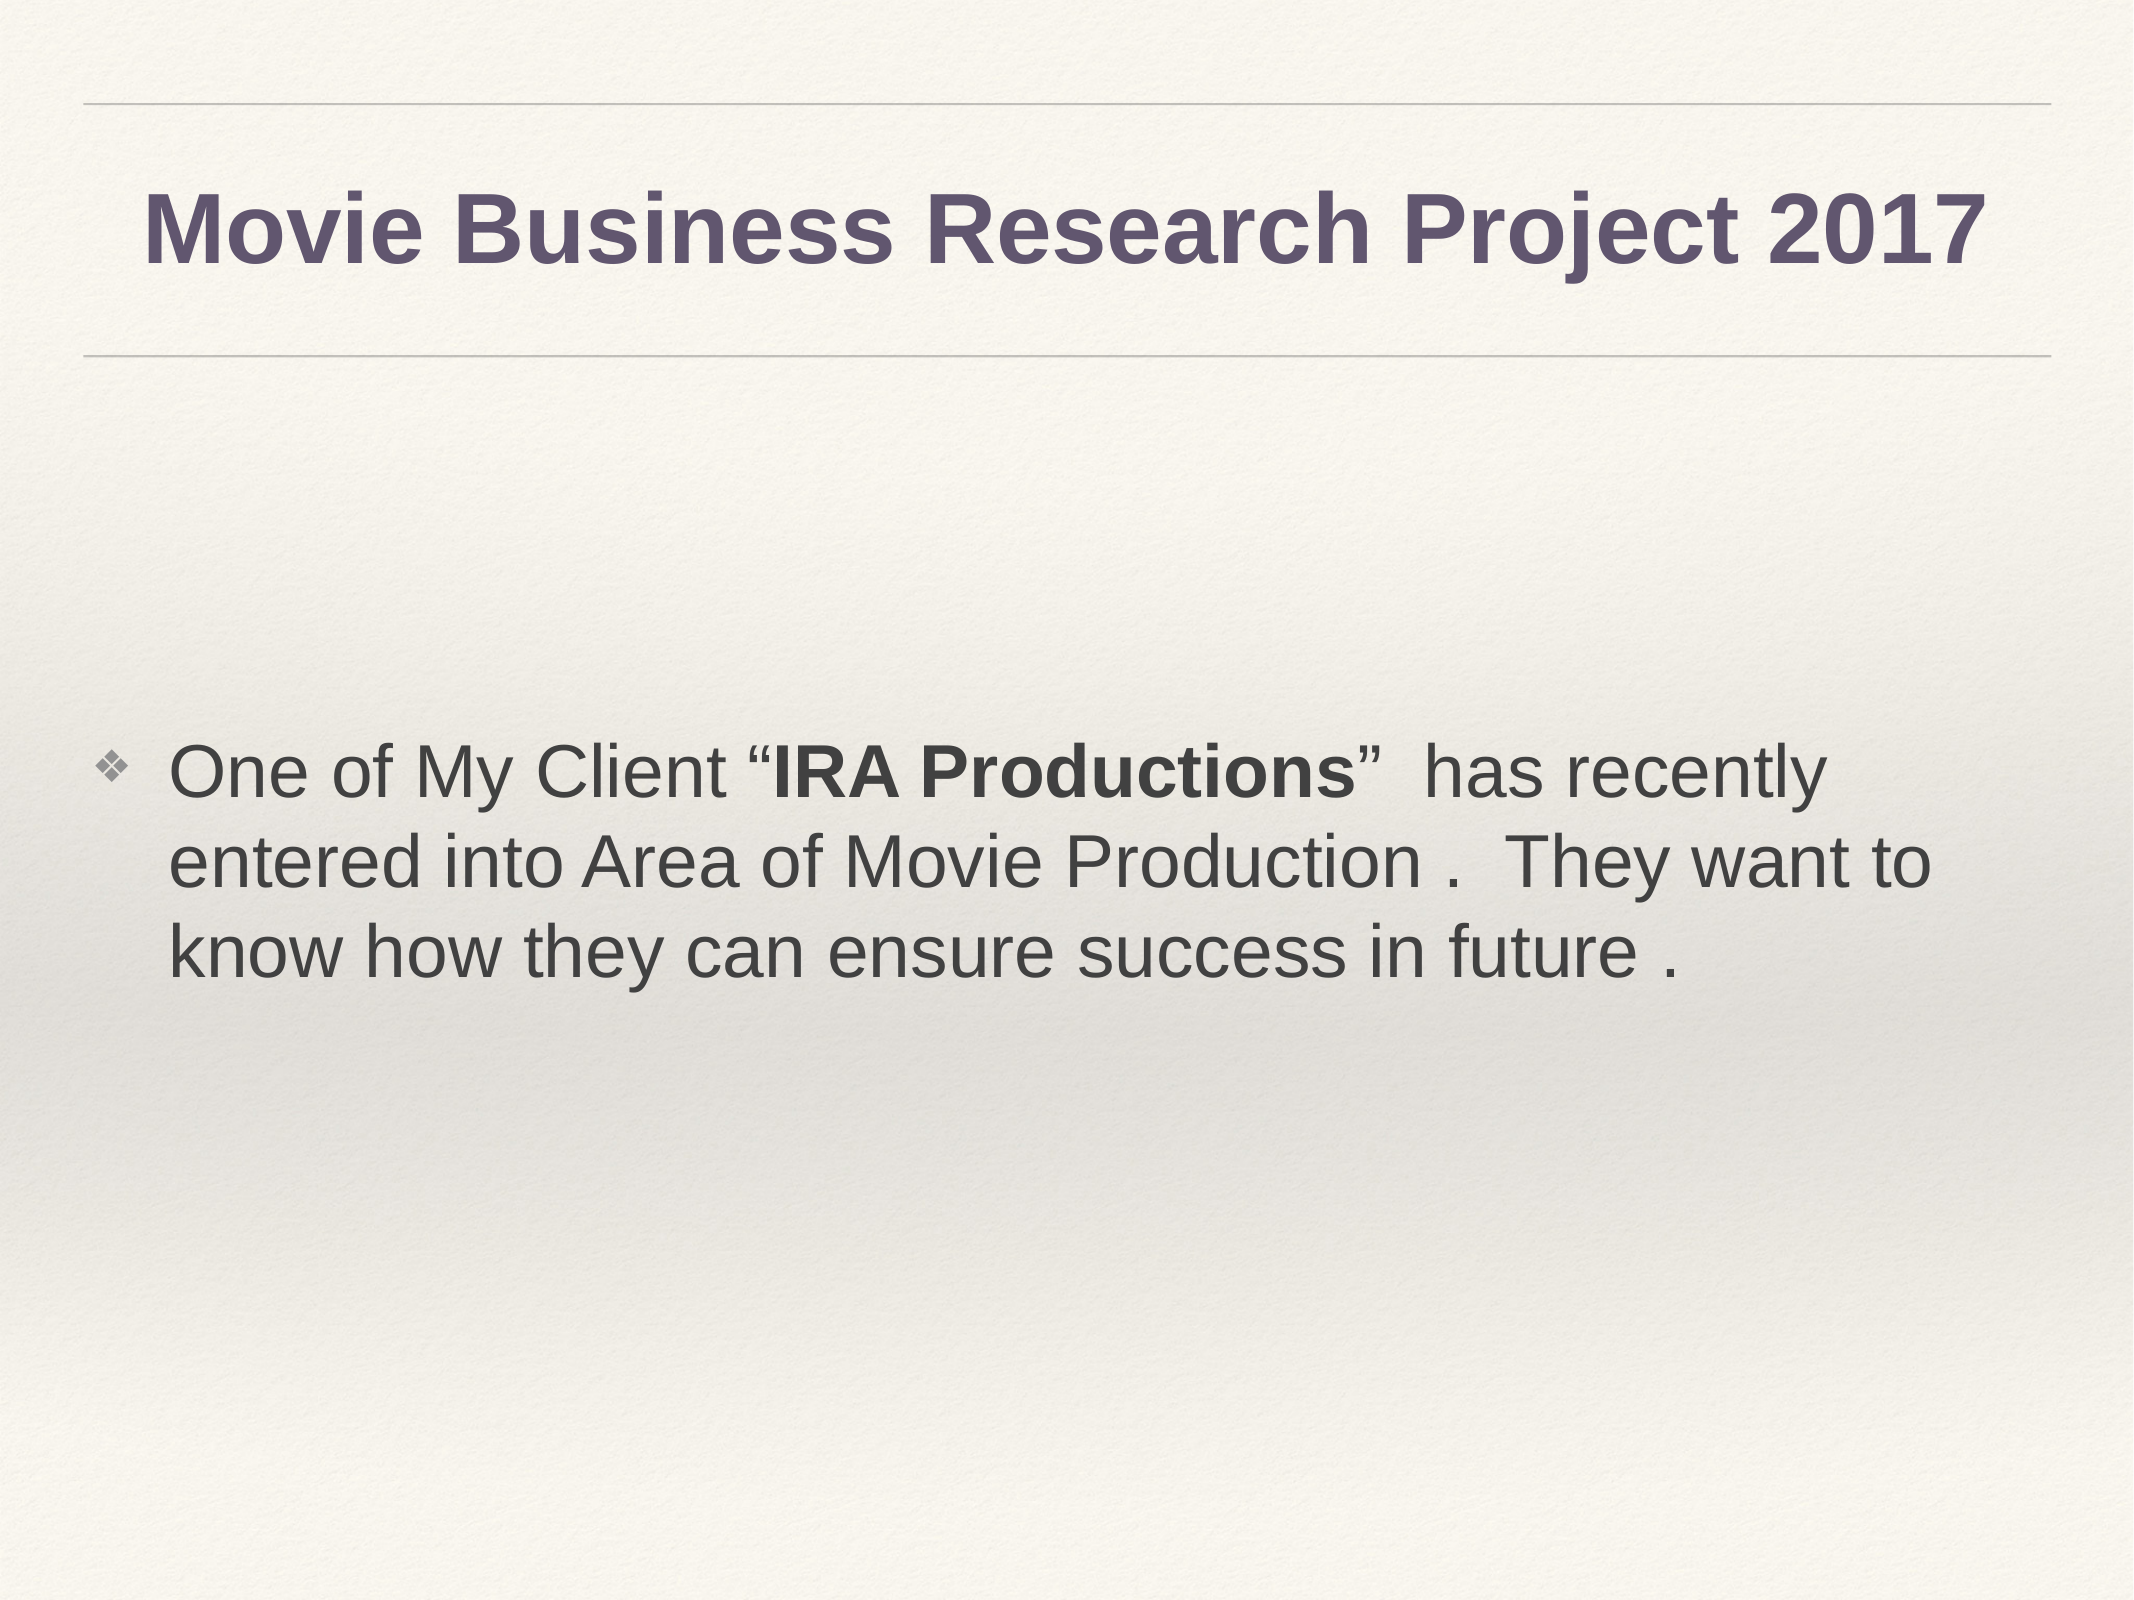

# Movie Business Research Project 2017
One of My Client “IRA Productions”  has recently entered into Area of Movie Production .  They want to know how they can ensure success in future .